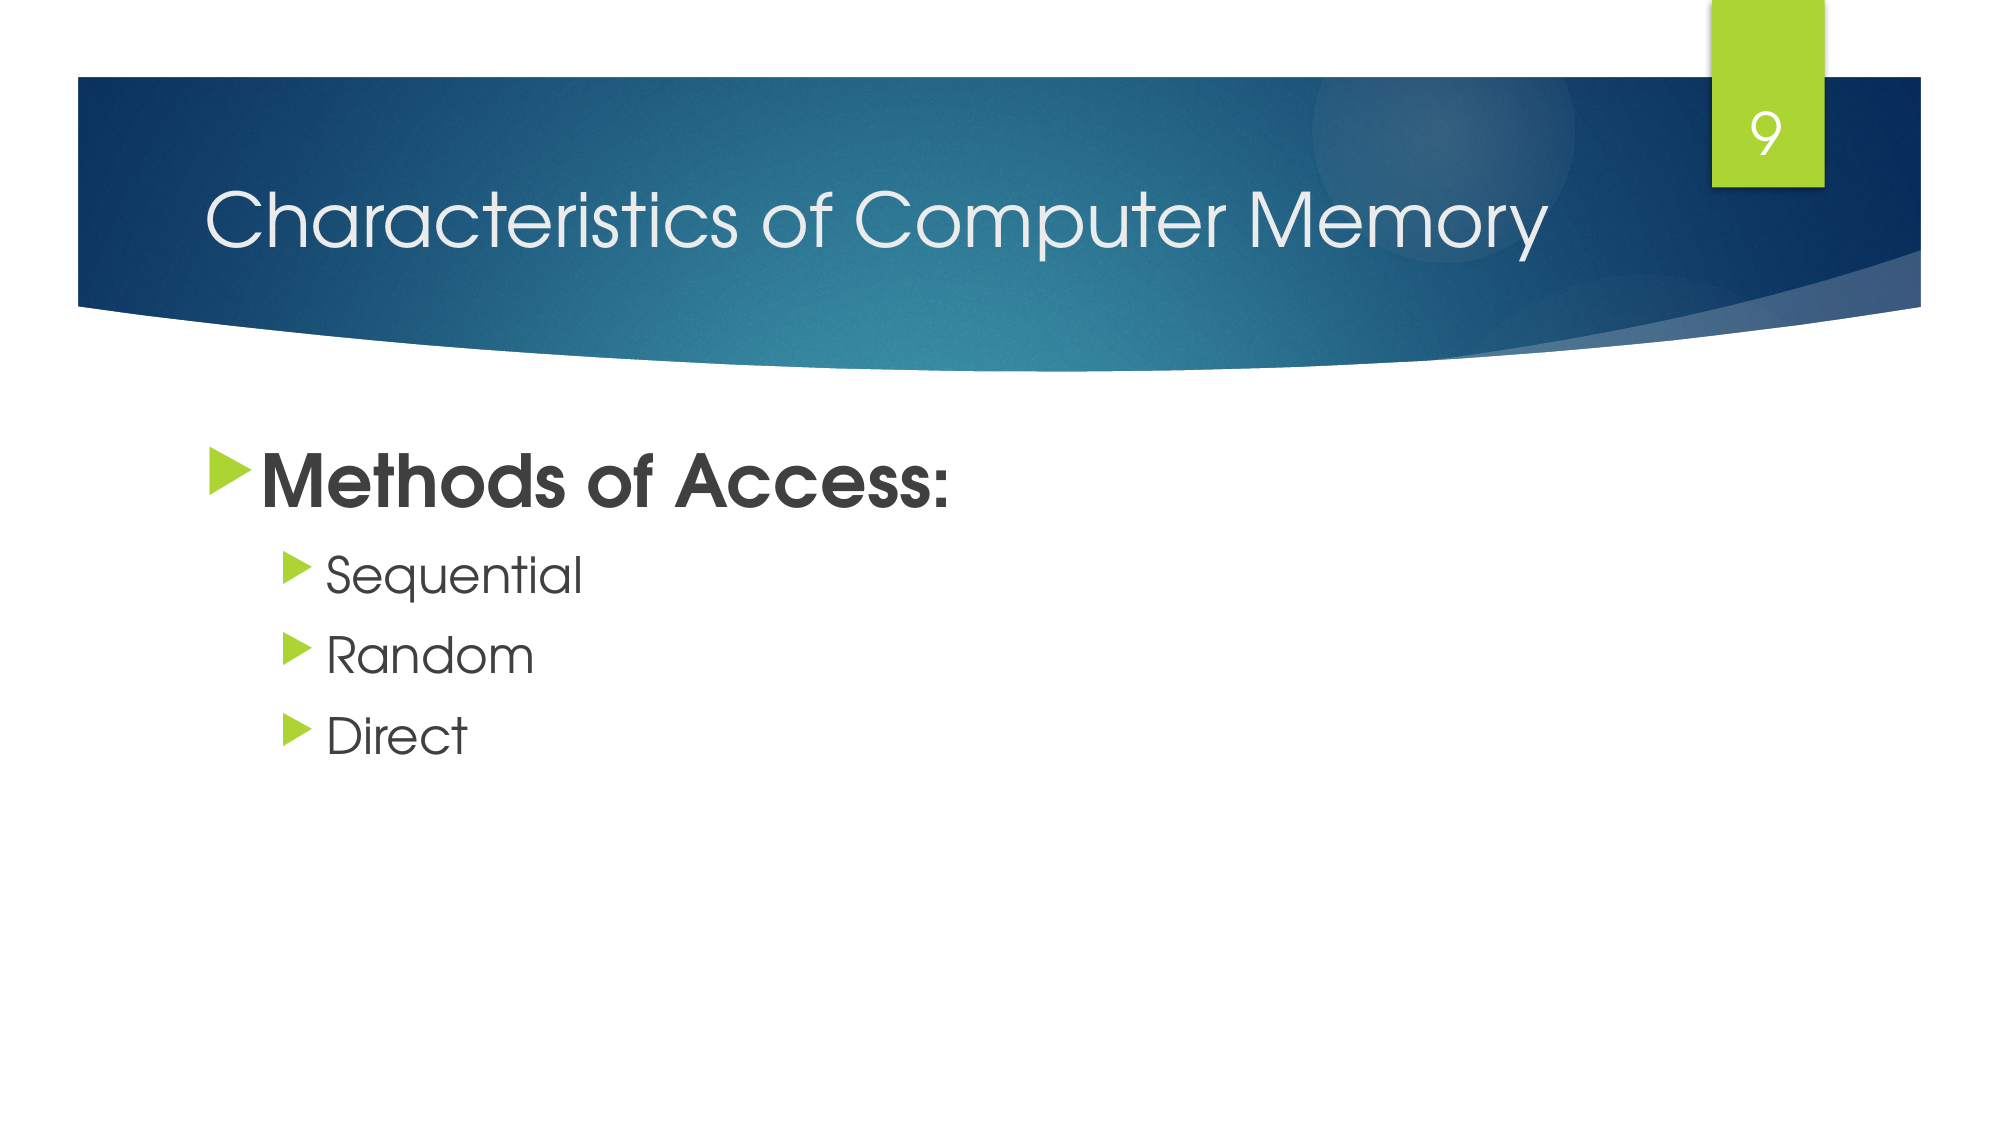

9
# Characteristics of Computer Memory
Methods of Access:
Sequential
Random
Direct